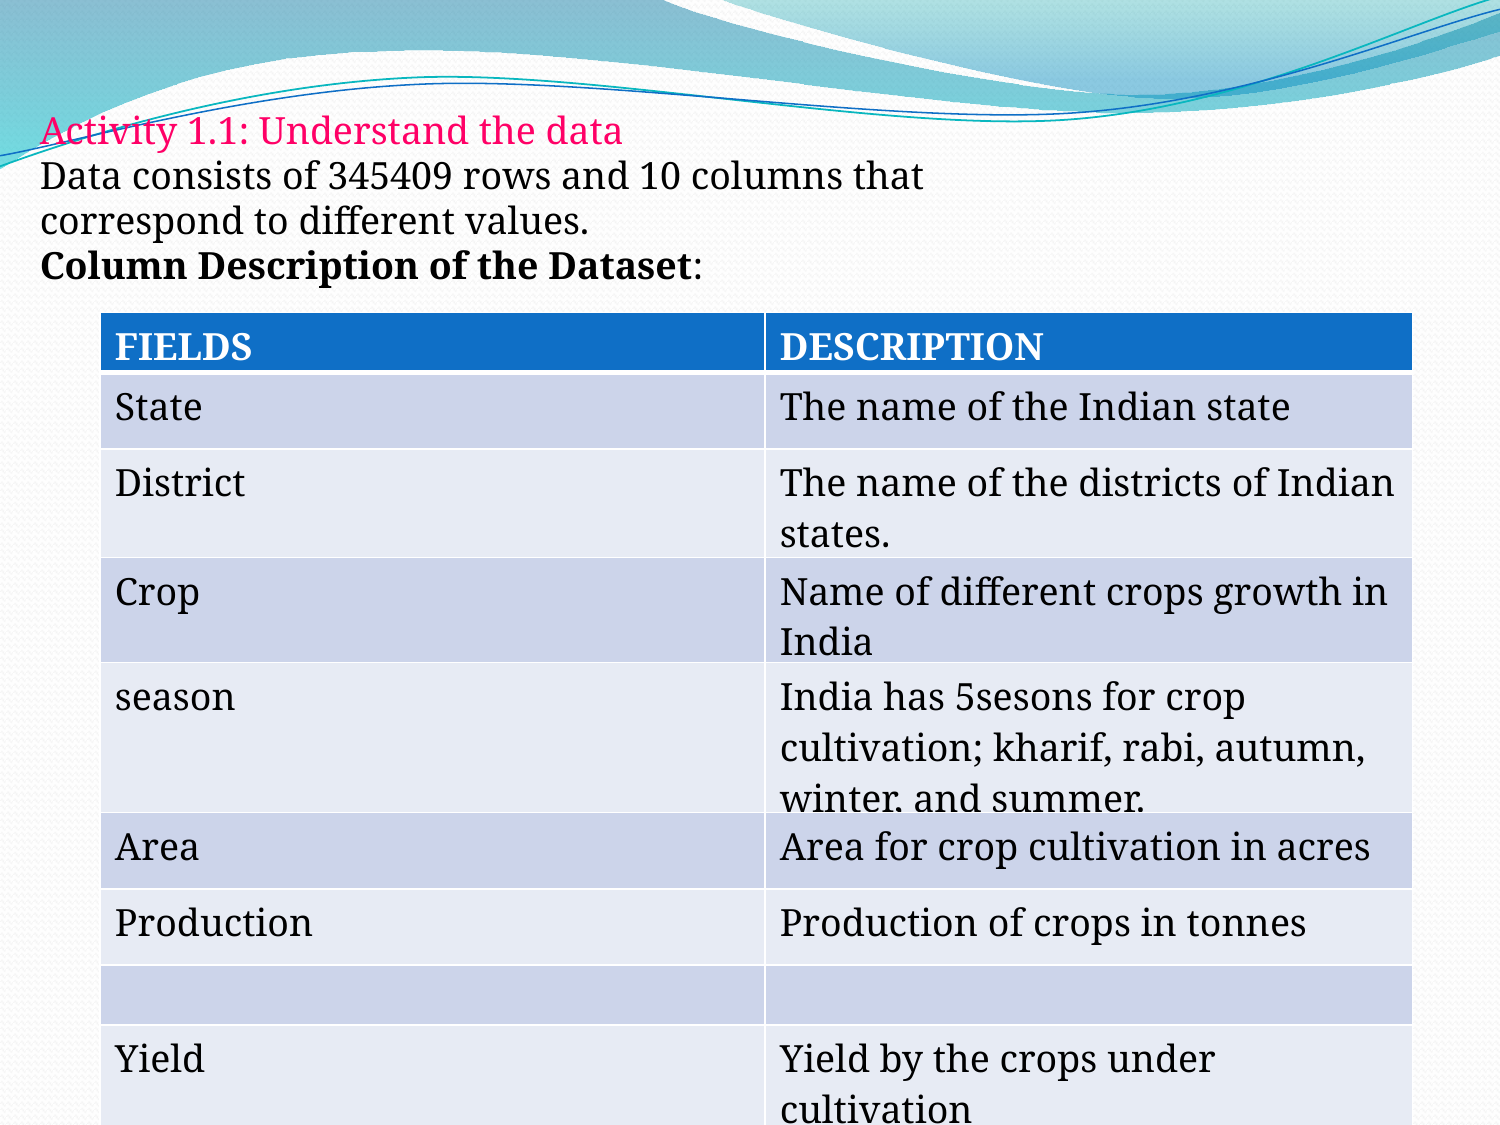

Activity 1.1: Understand the data
Data consists of 345409 rows and 10 columns that correspond to different values.
Column Description of the Dataset:
| FIELDS | DESCRIPTION |
| --- | --- |
| State | The name of the Indian state |
| District | The name of the districts of Indian states. |
| Crop | Name of different crops growth in India |
| season | India has 5sesons for crop cultivation; kharif, rabi, autumn, winter, and summer. |
| Area | Area for crop cultivation in acres |
| Production | Production of crops in tonnes |
|  |  |
| Yield | Yield by the crops under cultivation |